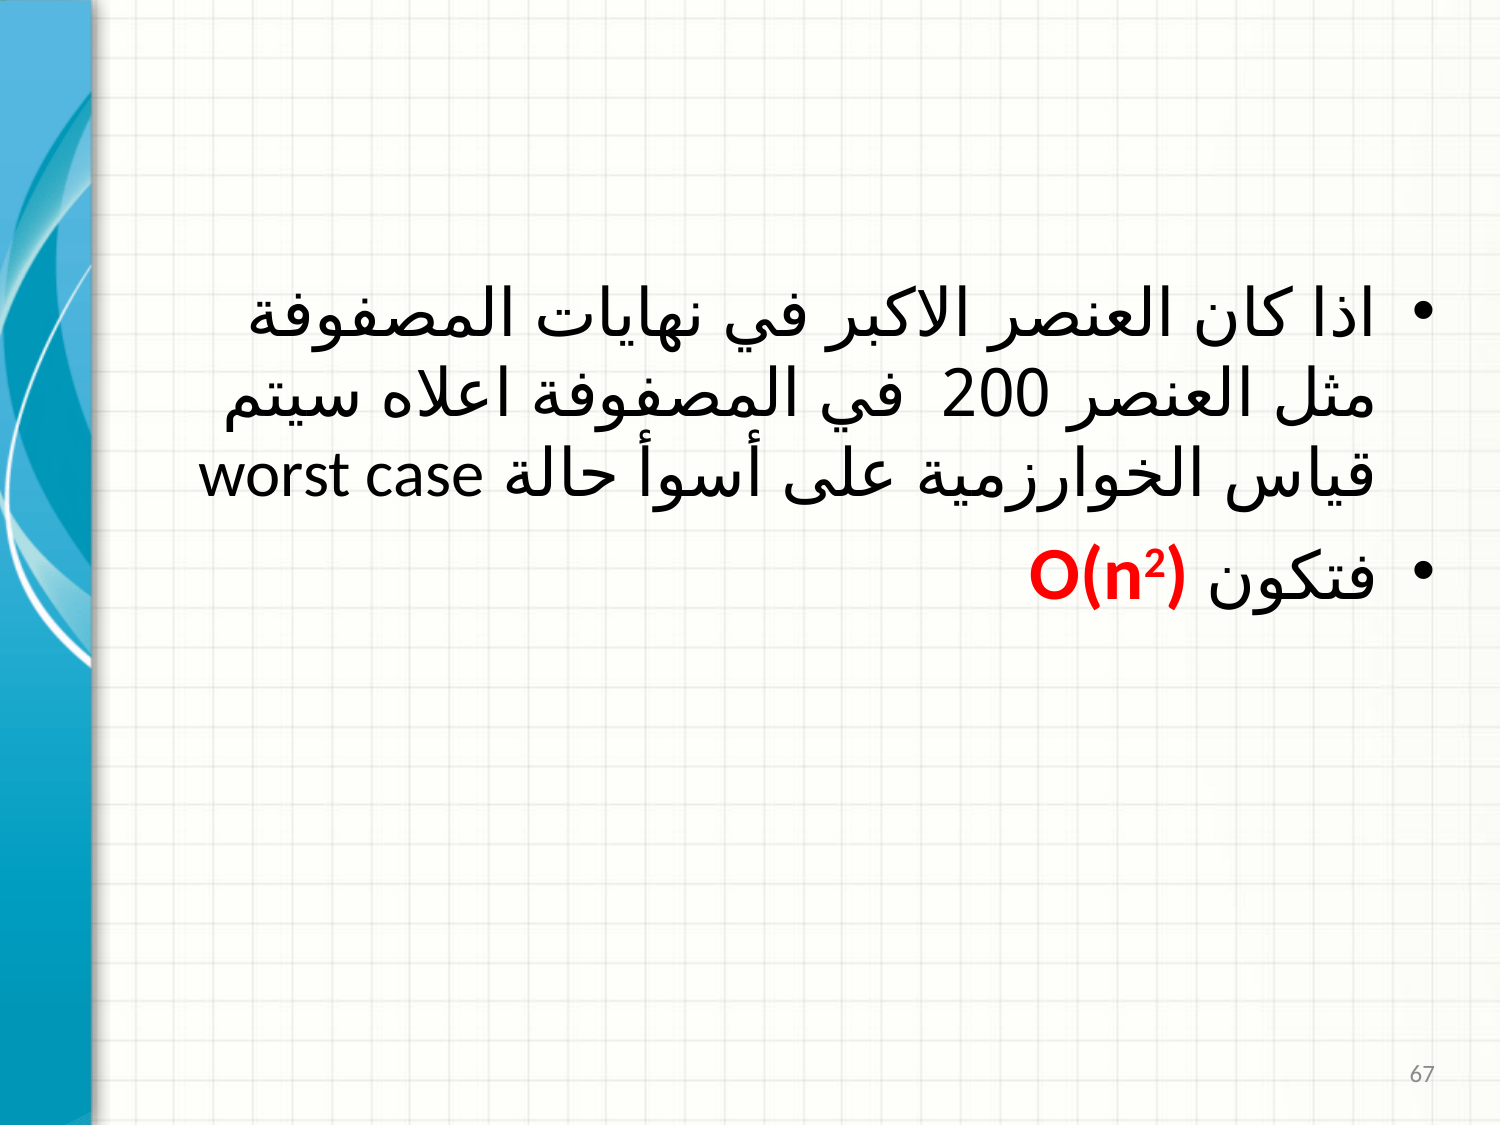

#
اذا كان العنصر الاكبر في نهايات المصفوفة مثل العنصر 200  في المصفوفة اعلاه سيتم قياس الخوارزمية على أسوأ حالة worst case
فتكون O(n2)
67